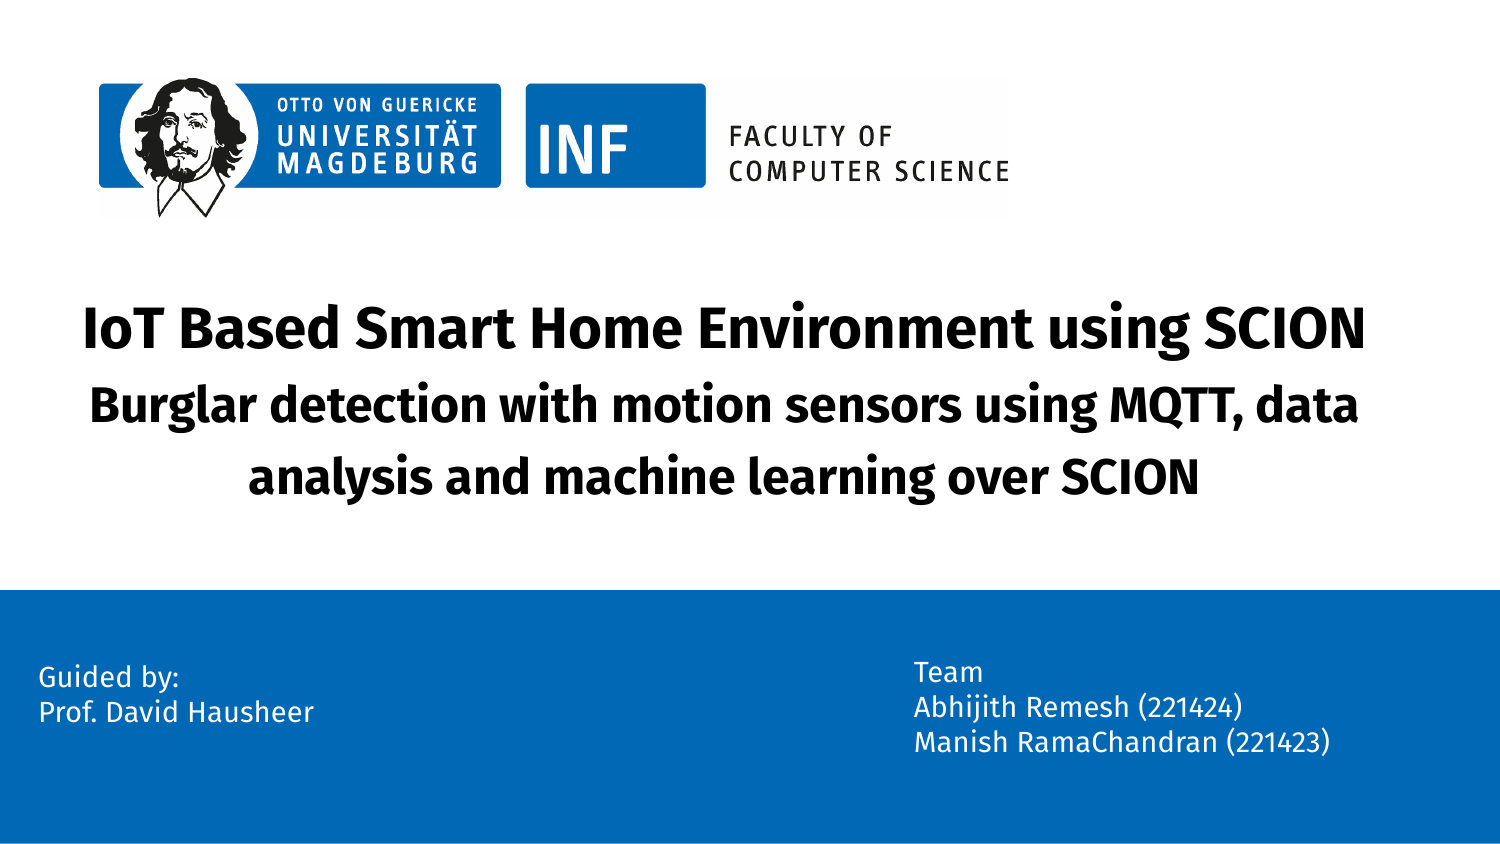

# IoT Based Smart Home Environment using SCION
Burglar detection with motion sensors using MQTT, data analysis and machine learning over SCION
Guided by:
Prof. David Hausheer
Team
Abhijith Remesh (221424)
Manish RamaChandran (221423)